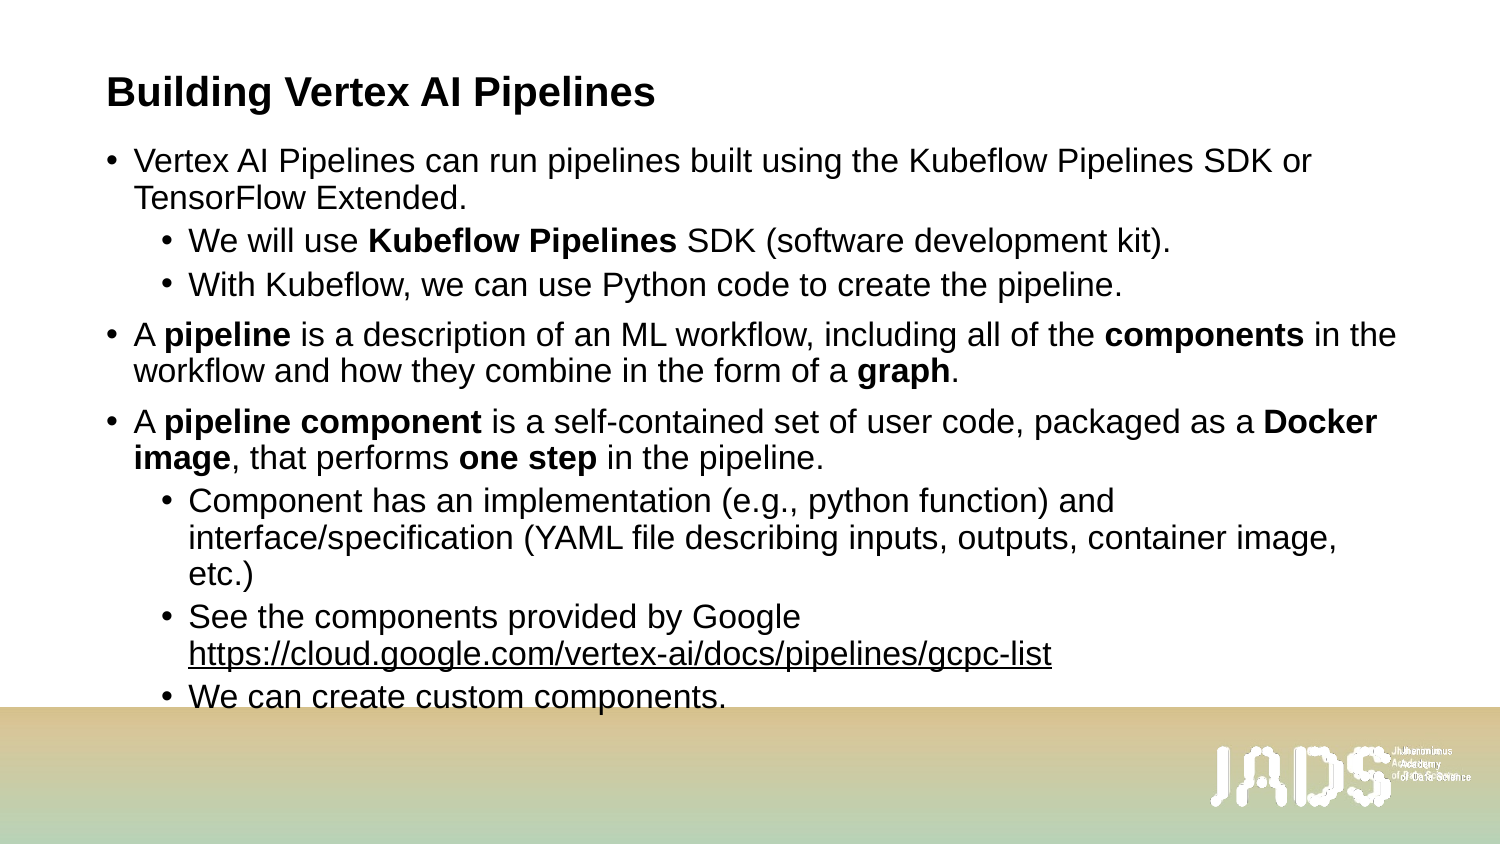

# Building Vertex AI Pipelines
Vertex AI Pipelines can run pipelines built using the Kubeflow Pipelines SDK or TensorFlow Extended.
We will use Kubeflow Pipelines SDK (software development kit).
With Kubeflow, we can use Python code to create the pipeline.
A pipeline is a description of an ML workflow, including all of the components in the workflow and how they combine in the form of a graph.
A pipeline component is a self-contained set of user code, packaged as a Docker image, that performs one step in the pipeline.
Component has an implementation (e.g., python function) and interface/specification (YAML file describing inputs, outputs, container image, etc.)
See the components provided by Google https://cloud.google.com/vertex-ai/docs/pipelines/gcpc-list
We can create custom components.